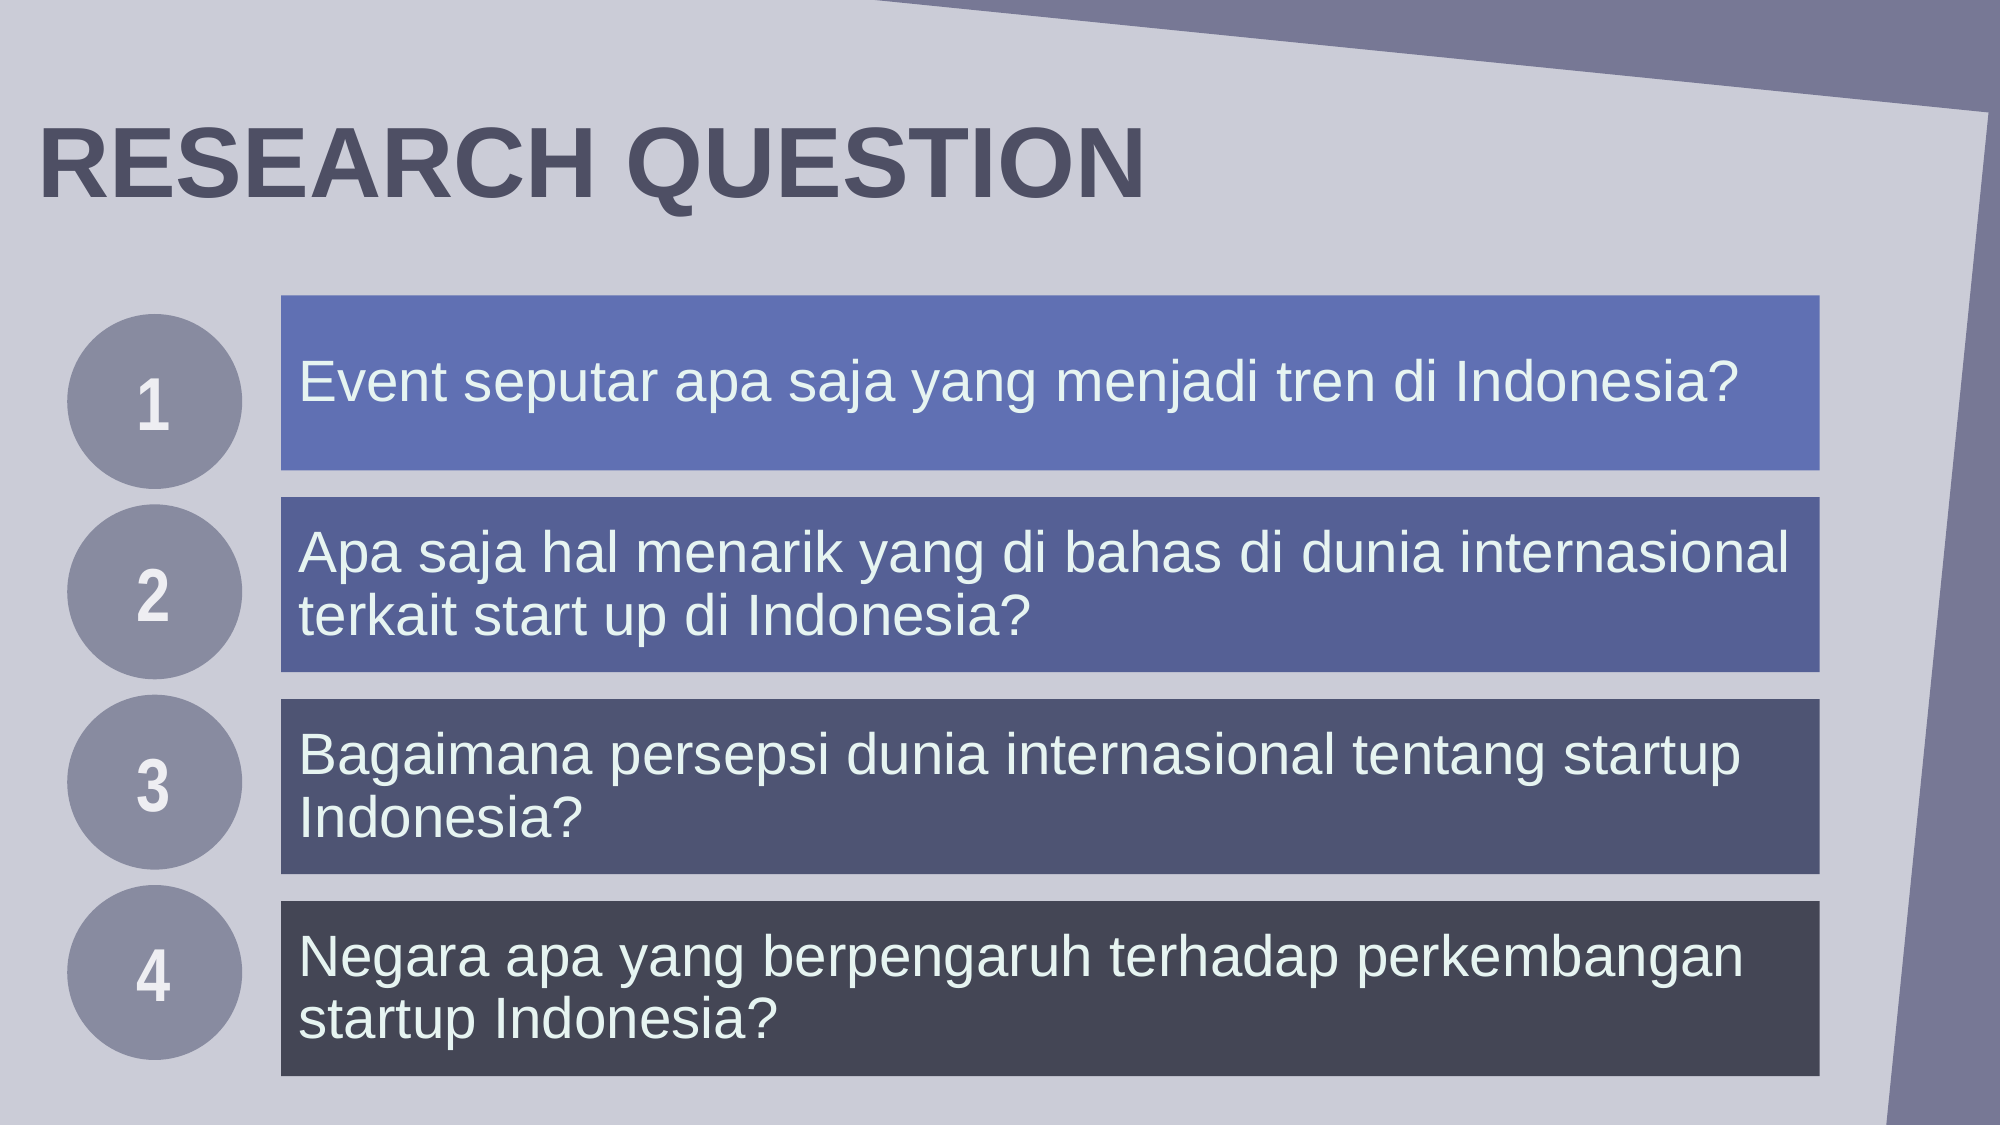

# RESEARCH QUESTION
Event seputar apa saja yang menjadi tren di Indonesia?
Apa saja hal menarik yang di bahas di dunia internasional terkait start up di Indonesia?
Bagaimana persepsi dunia internasional tentang startup Indonesia?
Negara apa yang berpengaruh terhadap perkembangan startup Indonesia?

1

2

3

4